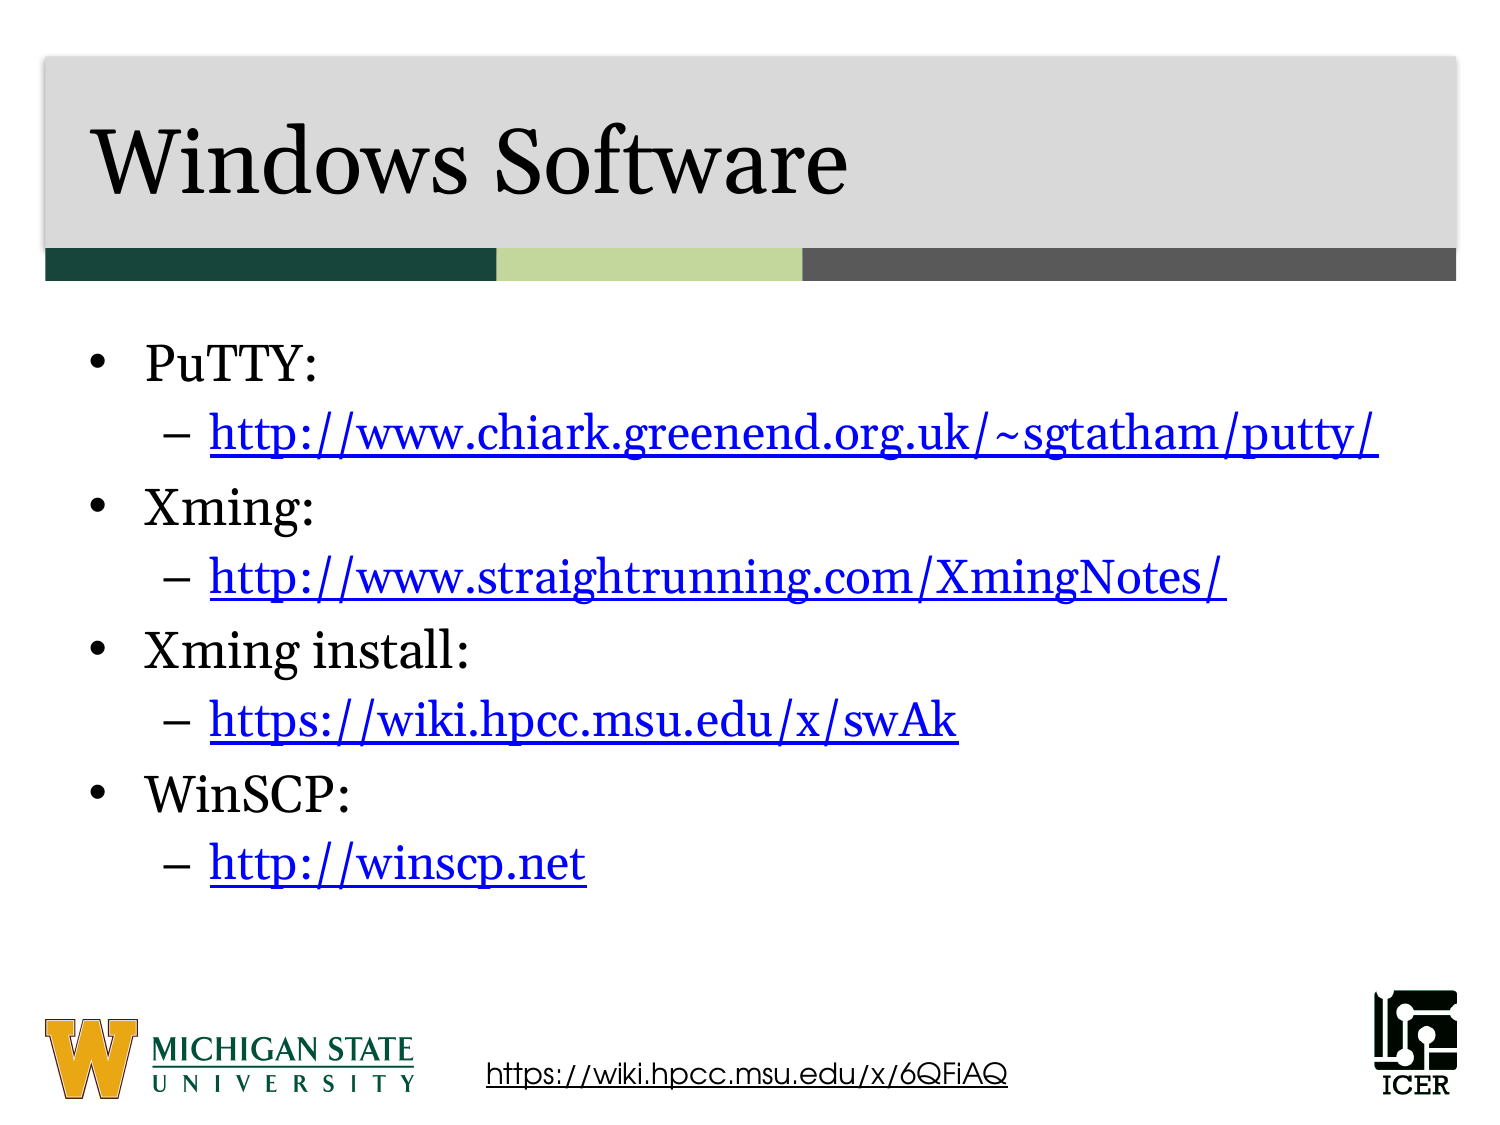

# Windows Software
PuTTY:
http://www.chiark.greenend.org.uk/~sgtatham/putty/
Xming:
http://www.straightrunning.com/XmingNotes/
Xming install:
https://wiki.hpcc.msu.edu/x/swAk
WinSCP:
http://winscp.net